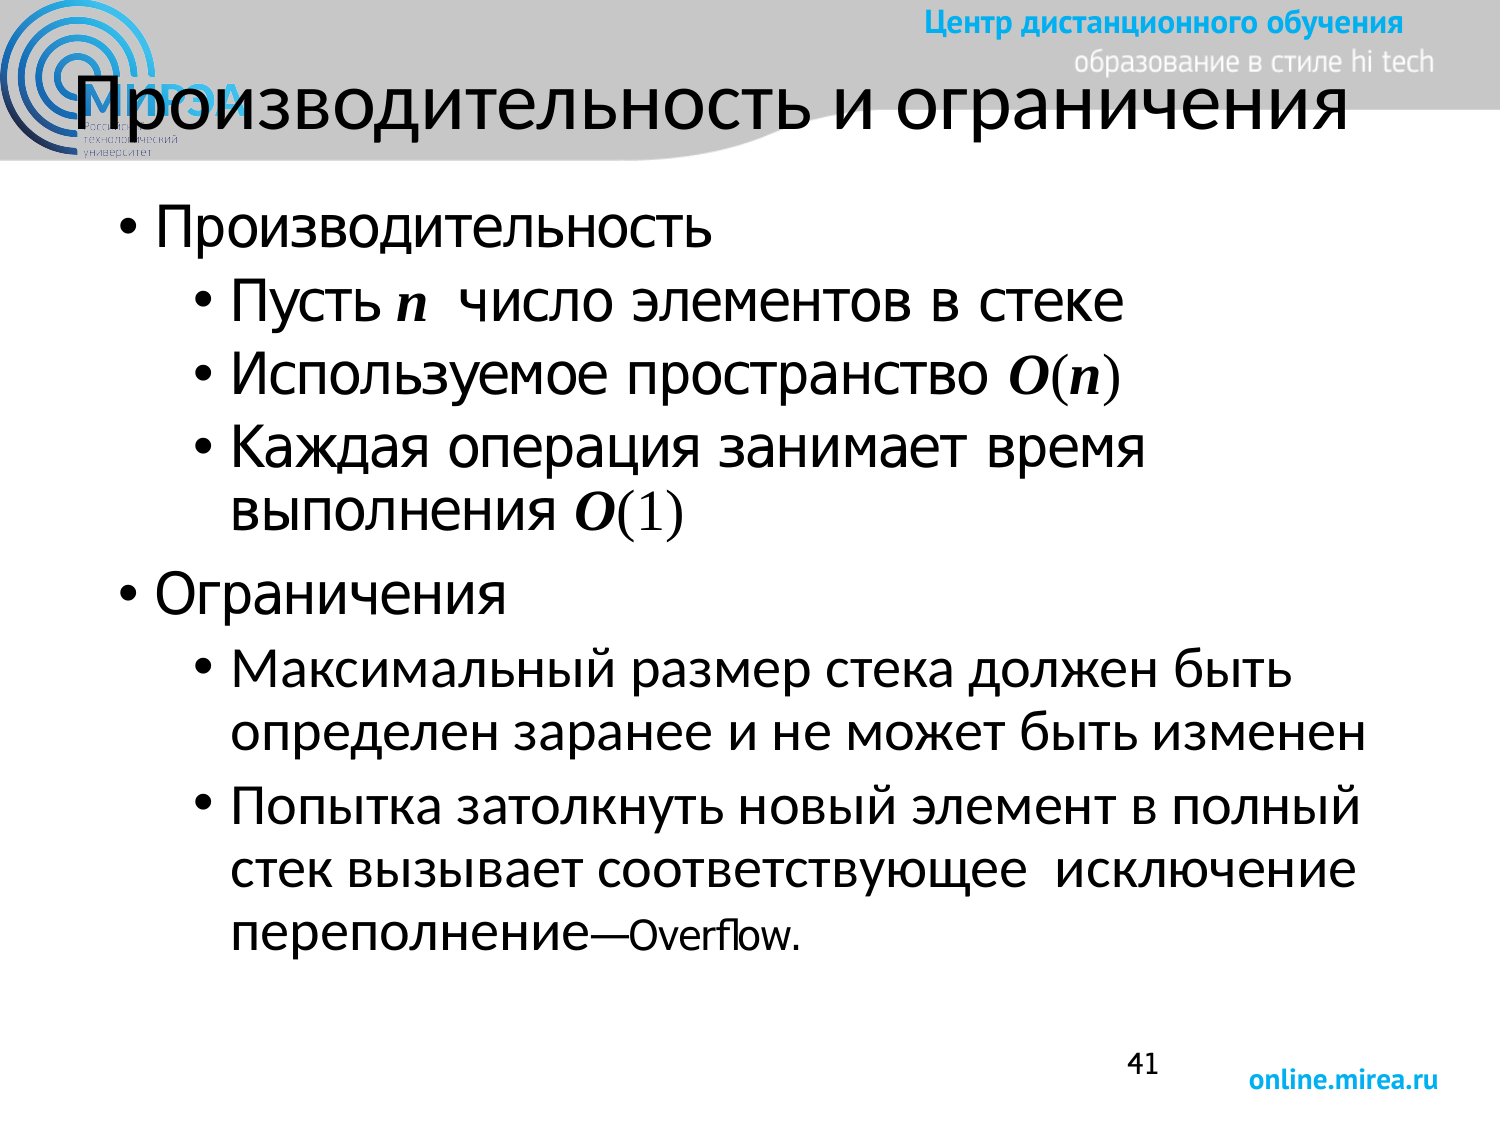

# Производительность и ограничения
Производительность
Пусть n  число элементов в стеке
Используемое пространство O(n)
Каждая операция занимает время выполнения O(1)
Ограничения
Максимальный размер стека должен быть определен заранее и не может быть изменен
Попытка затолкнуть новый элемент в полный стек вызывает соответствующее  исключение переполнение—Overflow.
41